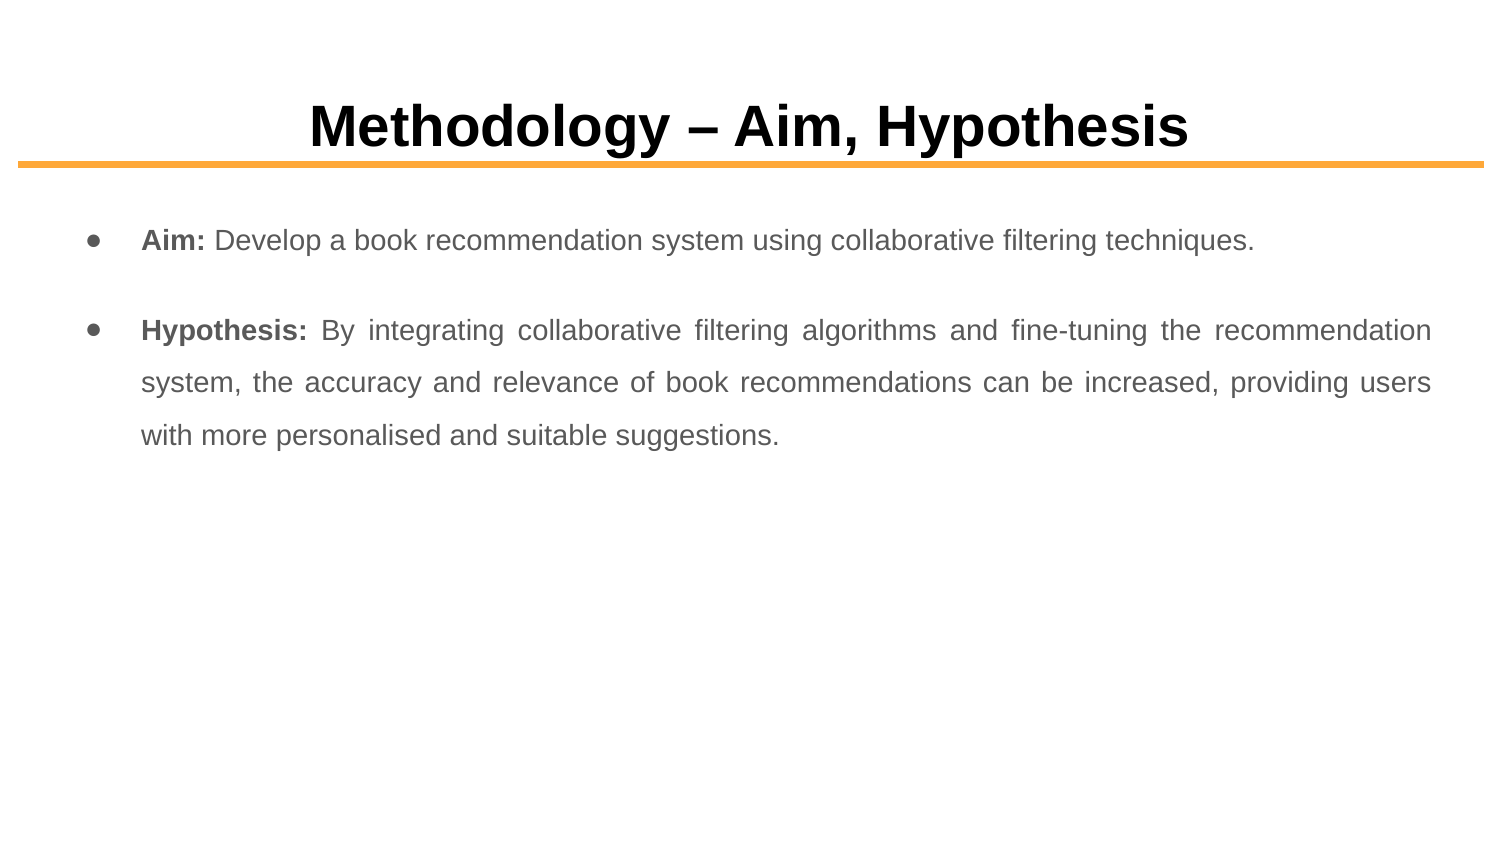

# Methodology – Aim, Hypothesis
Aim: Develop a book recommendation system using collaborative filtering techniques.

Hypothesis: By integrating collaborative filtering algorithms and fine-tuning the recommendation system, the accuracy and relevance of book recommendations can be increased, providing users with more personalised and suitable suggestions.